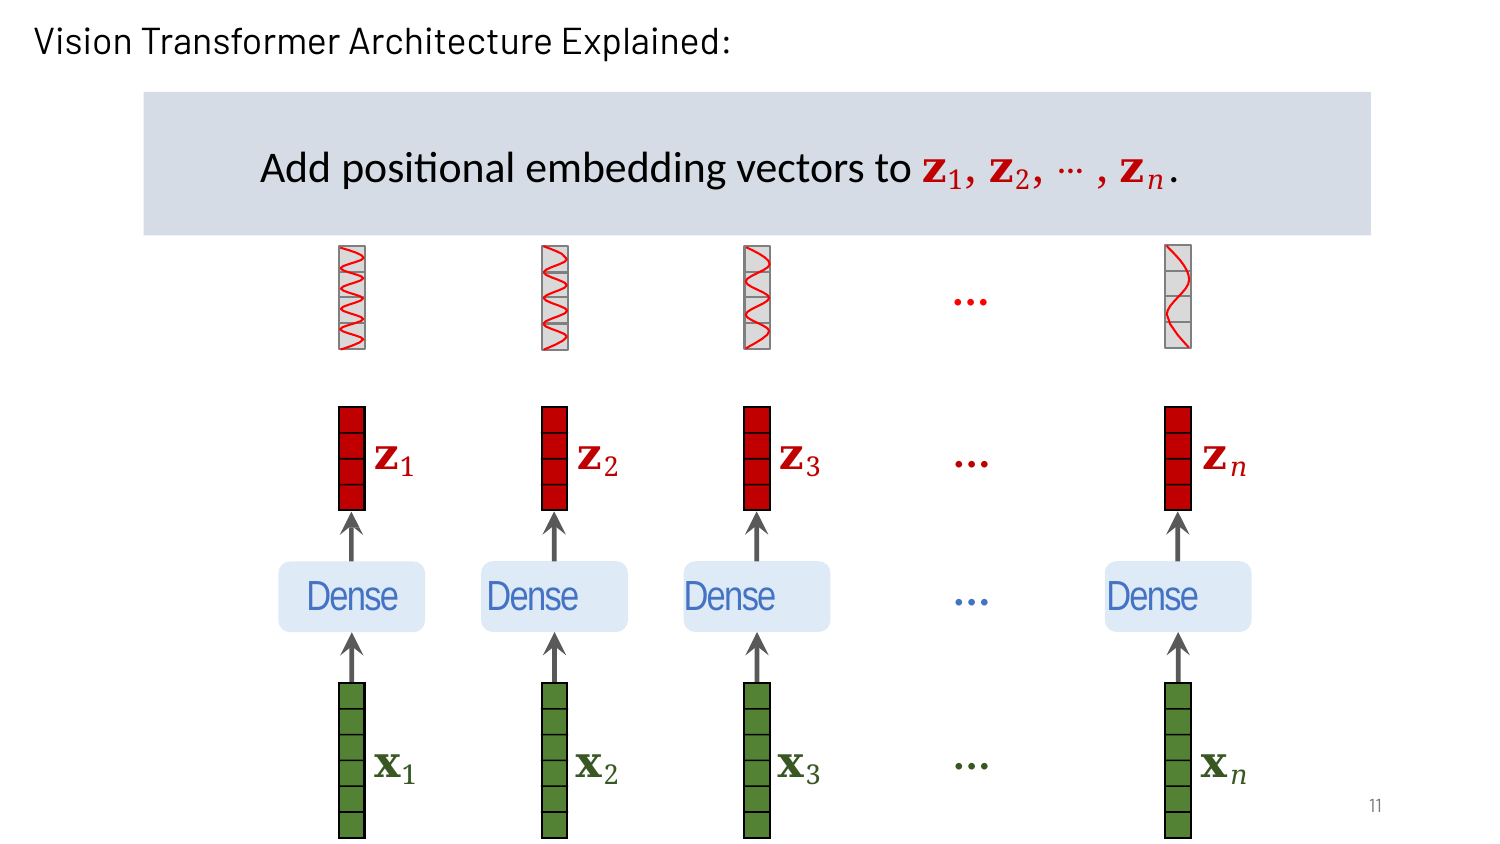

Vision Transformer Architecture Explained:
# Add positional embedding vectors to 𝐳1, 𝐳2, ⋯ , 𝐳𝑛.

⋯

⋯
𝐳1
𝐳2
𝐳3
𝐳𝑛

⋯

Dense
Dense
Dense
Dense

⋯
𝐱1
𝐱2
𝐱3
𝐱𝑛
11